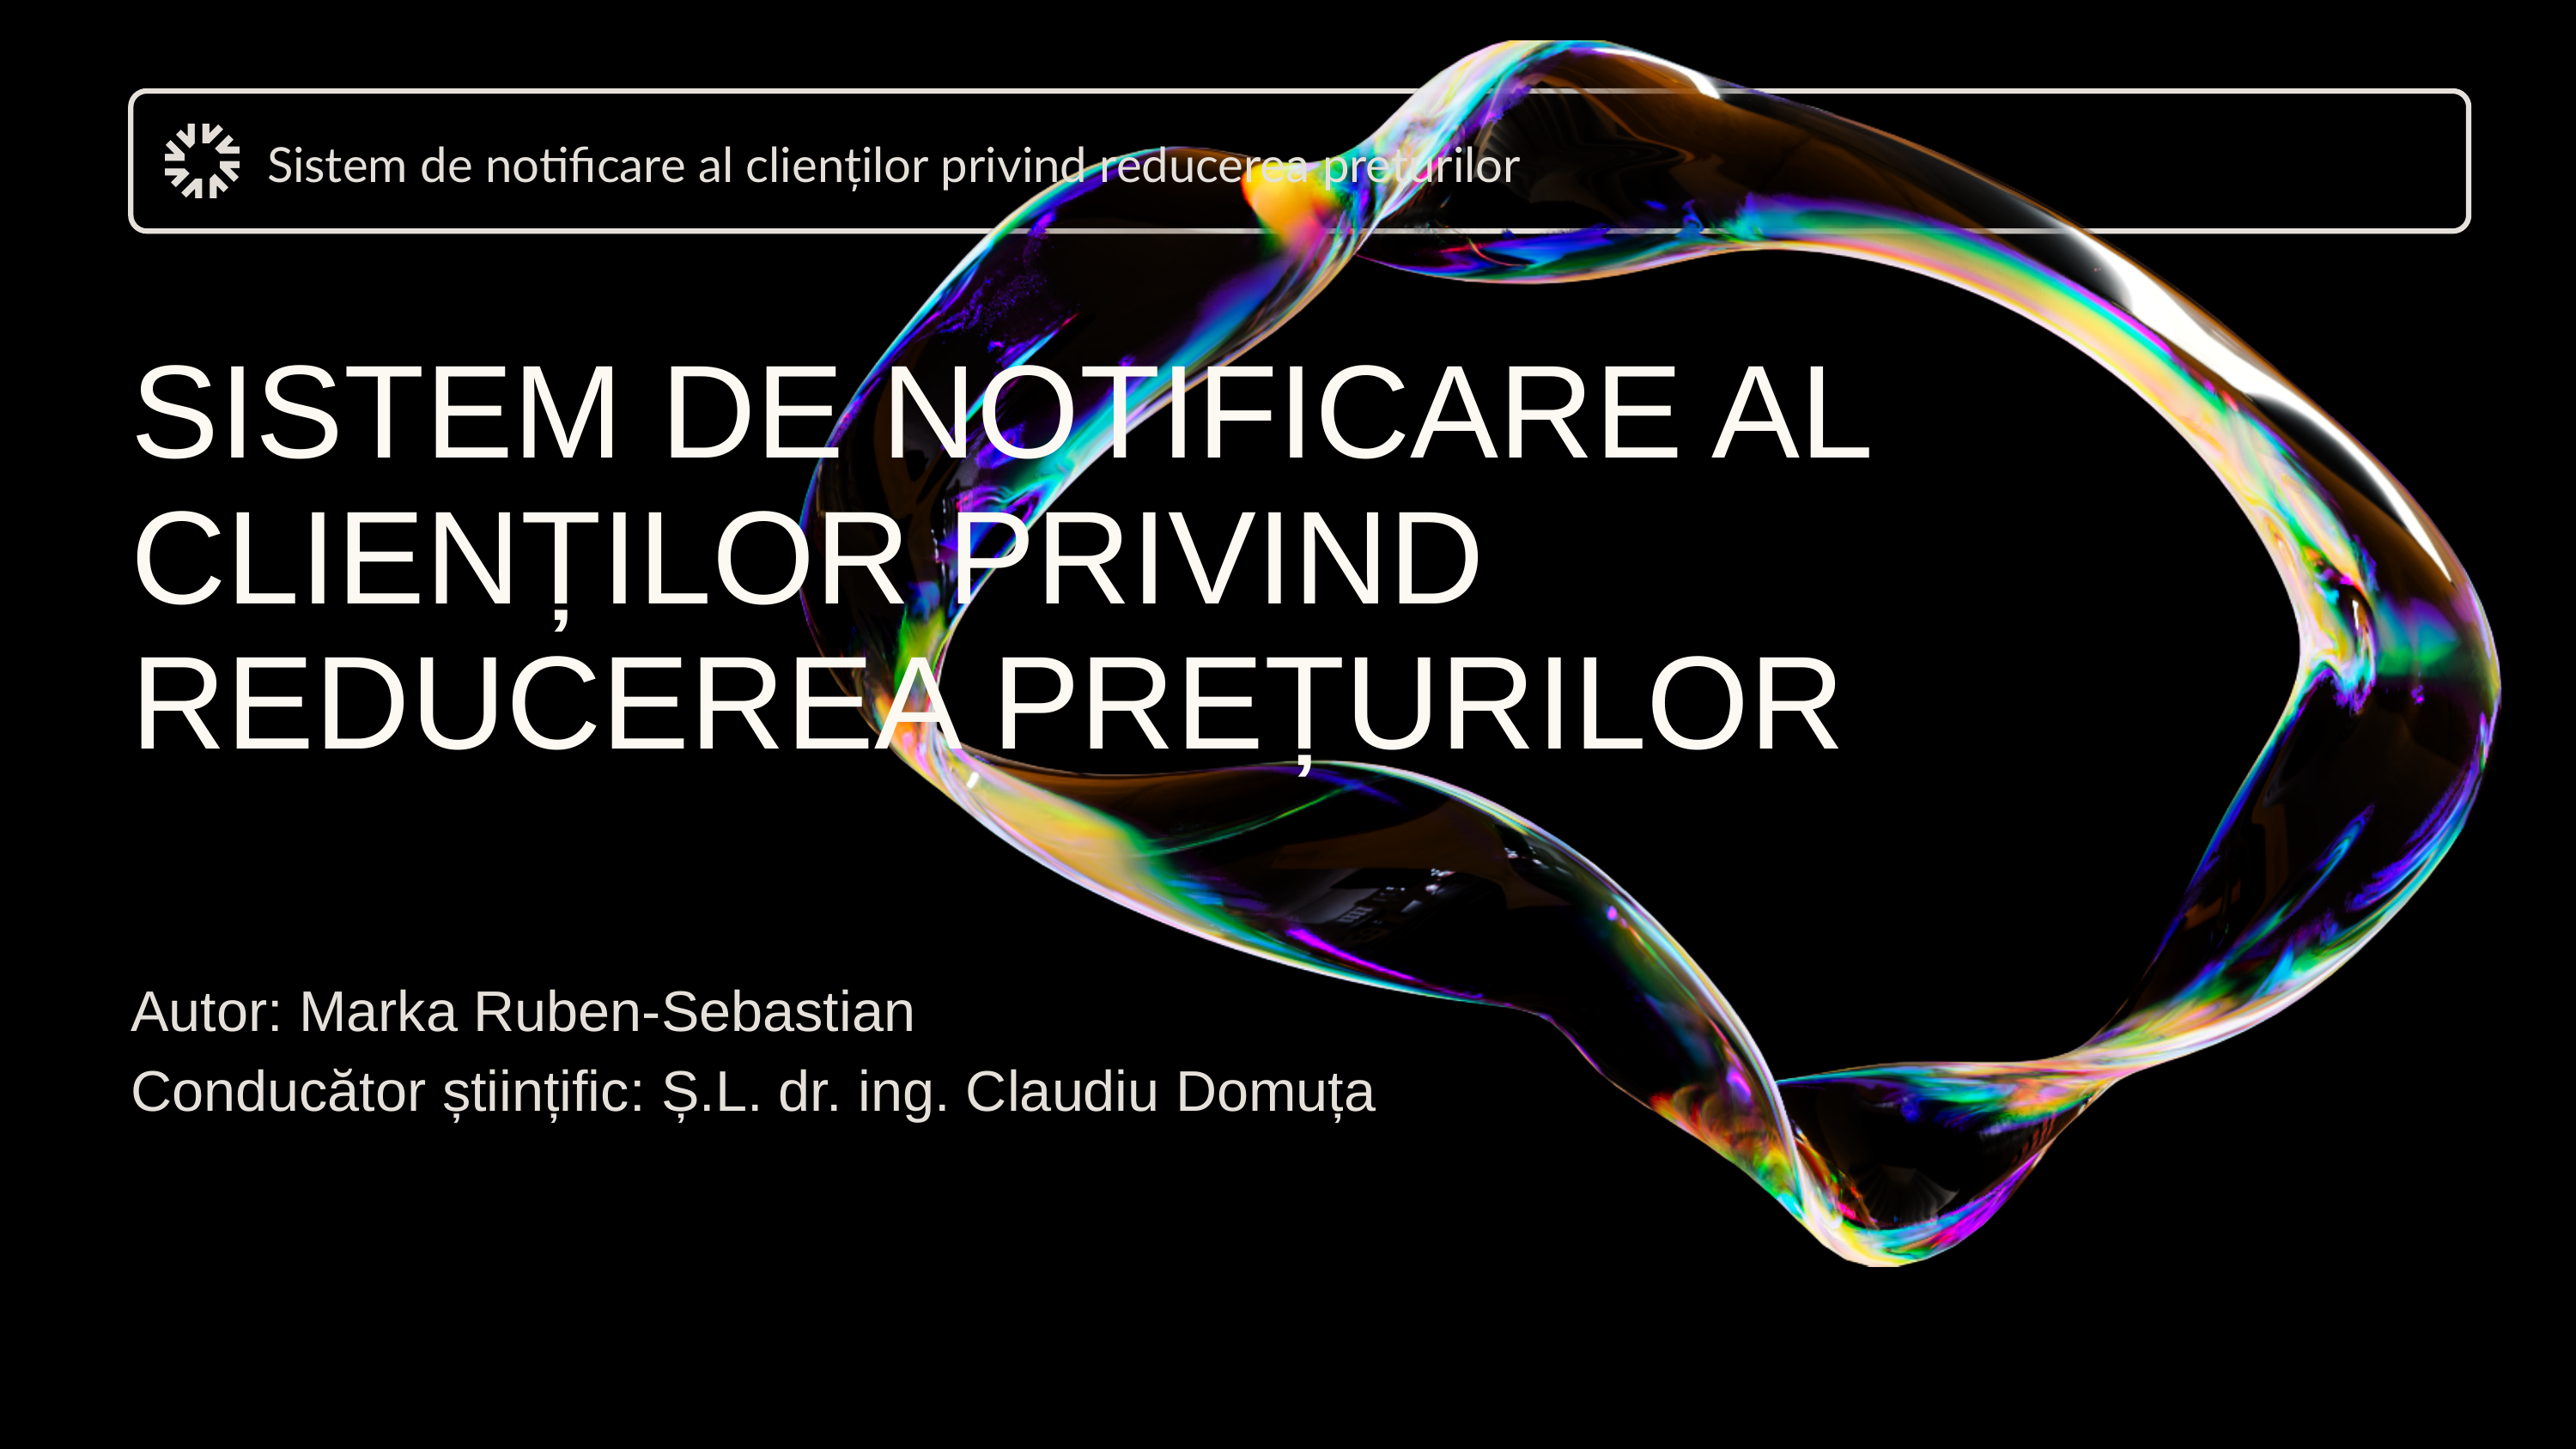

Sistem de notificare al clienților privind reducerea prețurilor

SISTEM DE NOTIFICARE AL CLIENȚILOR PRIVIND REDUCEREA PREȚURILOR

Autor: Marka Ruben-Sebastian
Conducător științific: Ș.L. dr. ing. Claudiu Domuța